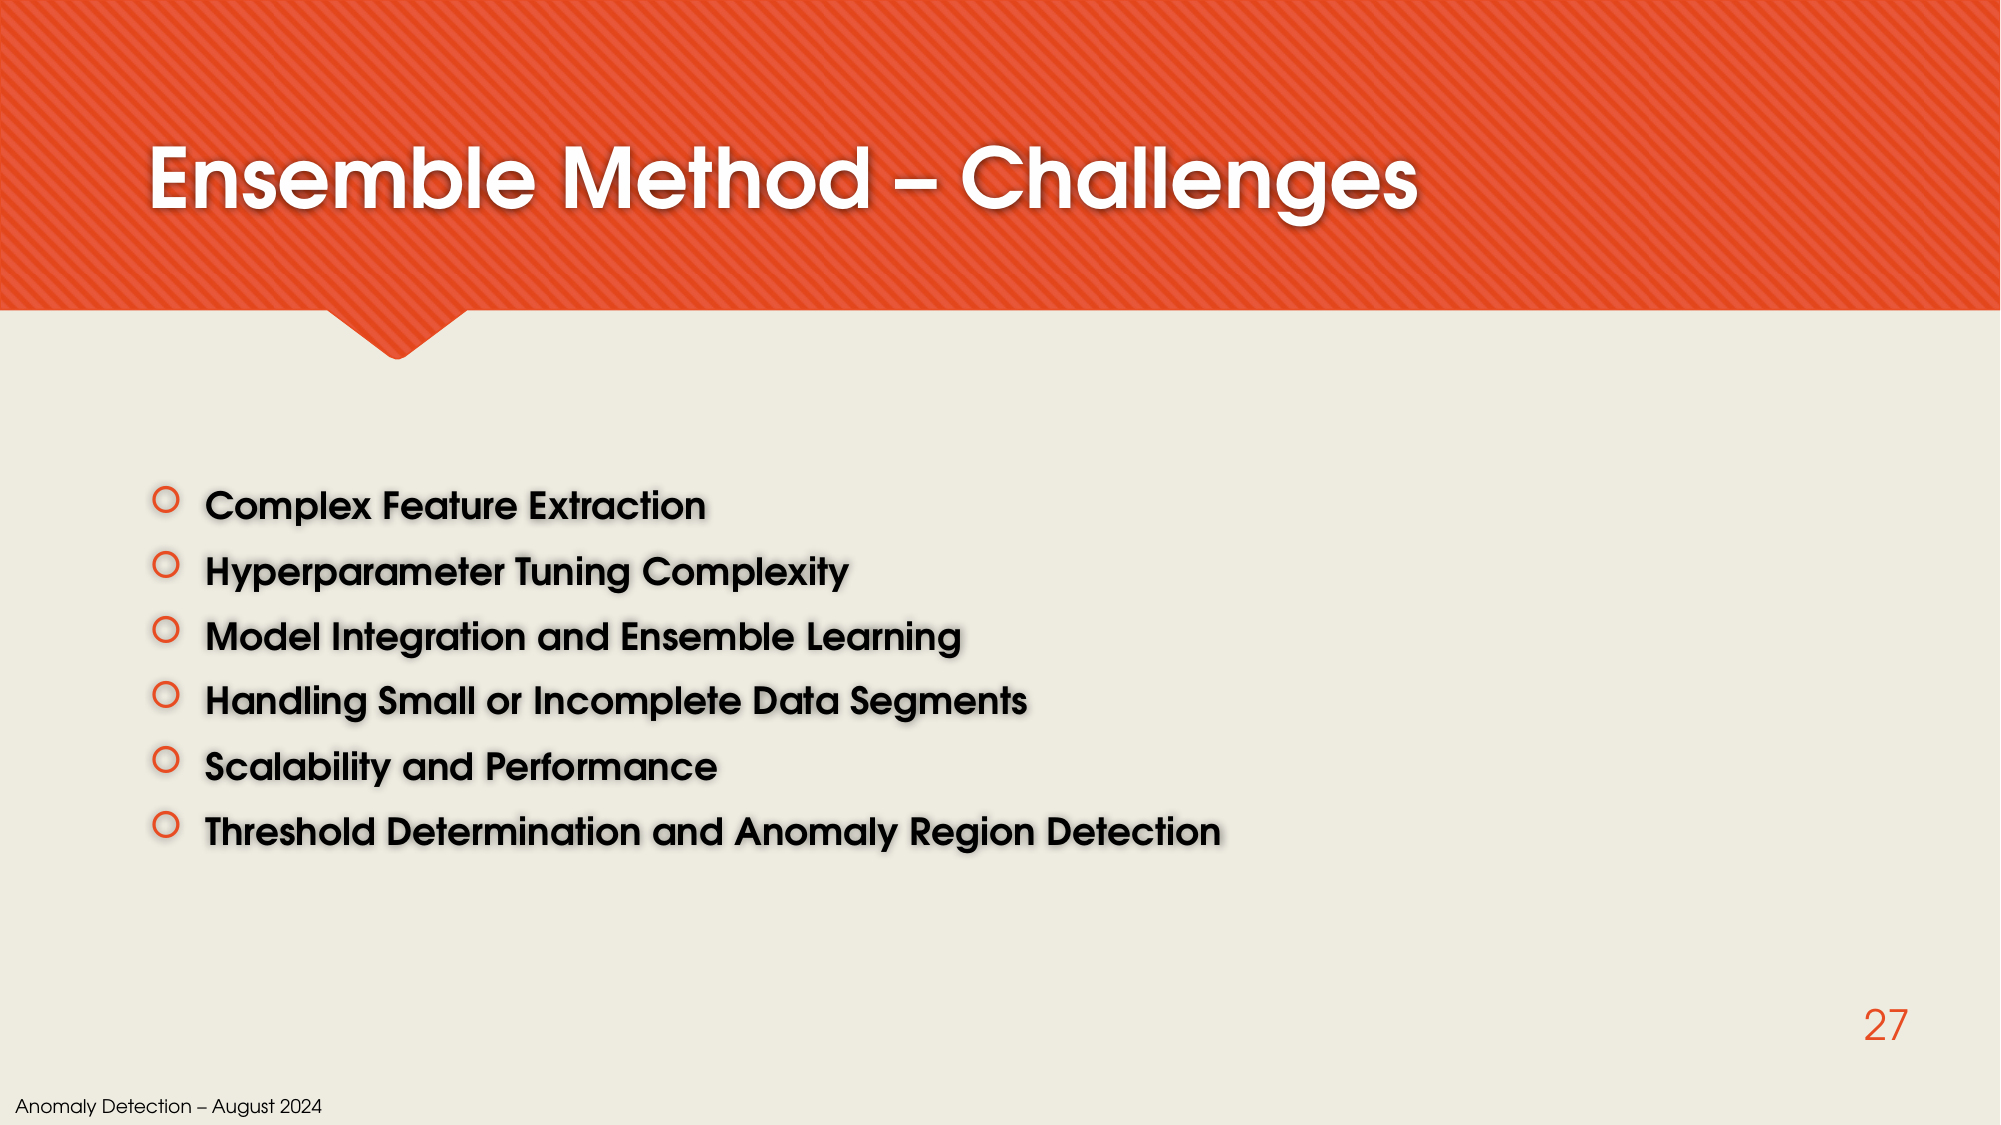

# Ensemble Method – Challenges
Complex Feature Extraction
Hyperparameter Tuning Complexity
Model Integration and Ensemble Learning
Handling Small or Incomplete Data Segments
Scalability and Performance
Threshold Determination and Anomaly Region Detection
27
Anomaly Detection – August 2024